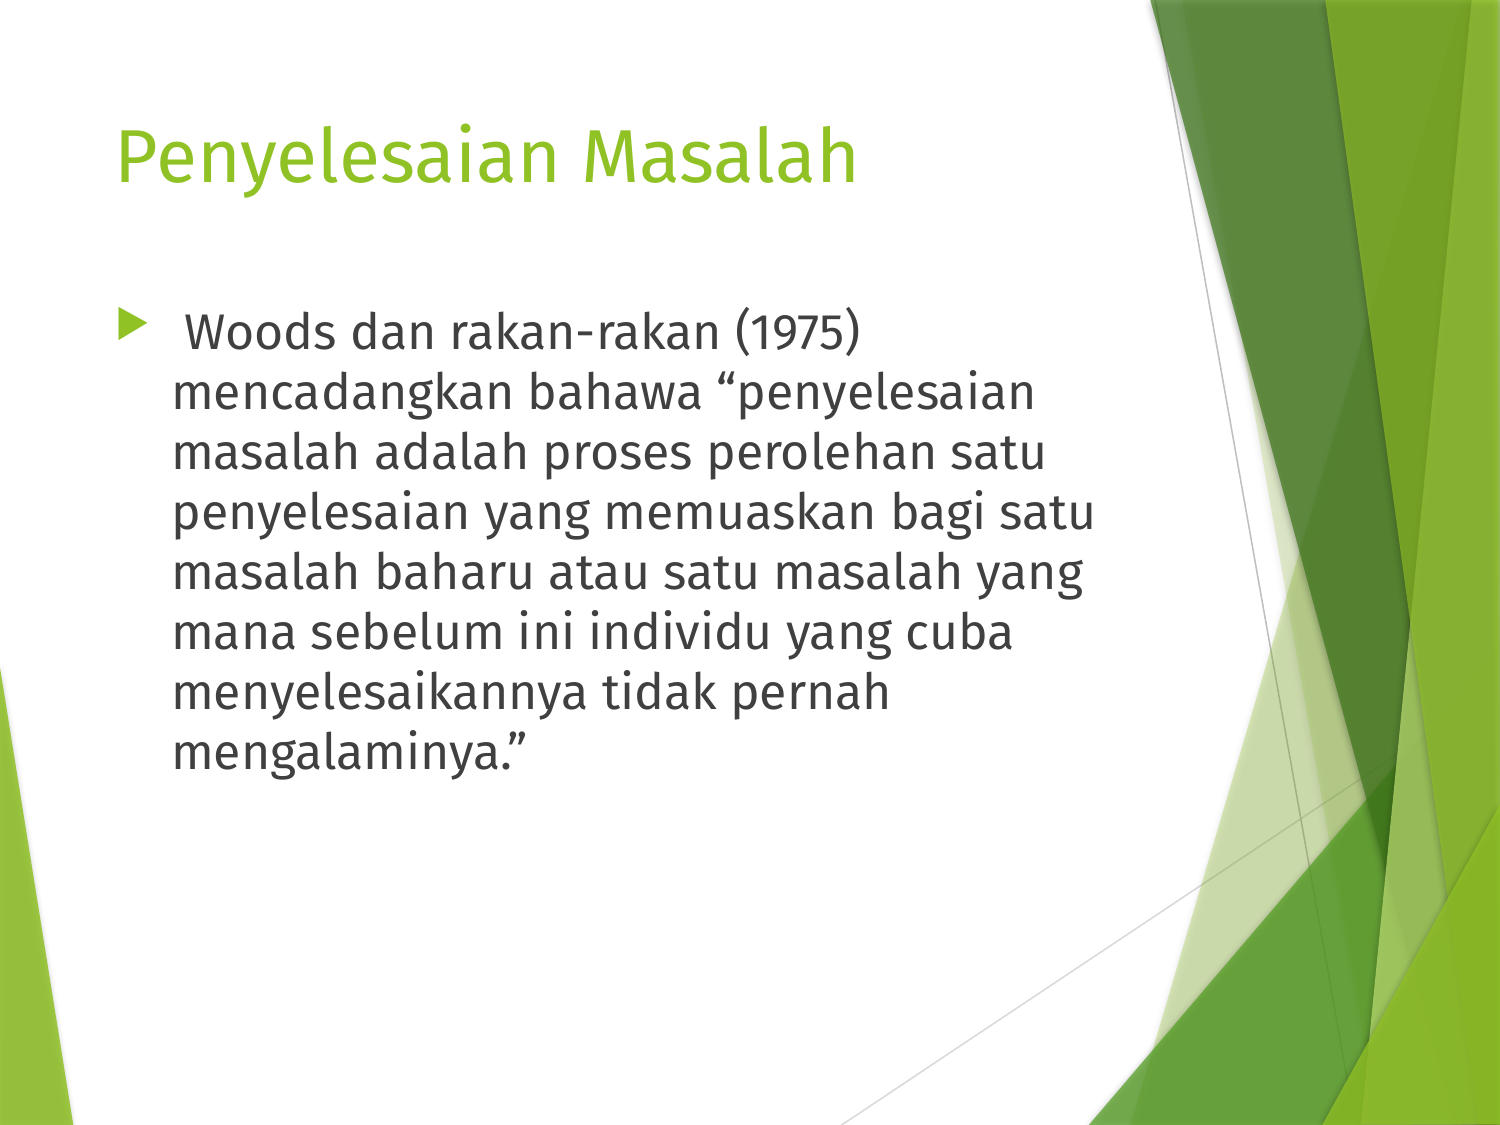

# Penyelesaian Masalah

 Woods dan rakan-rakan (1975) mencadangkan bahawa “penyelesaian masalah adalah proses perolehan satu penyelesaian yang memuaskan bagi satu masalah baharu atau satu masalah yang mana sebelum ini individu yang cuba menyelesaikannya tidak pernah mengalaminya.”